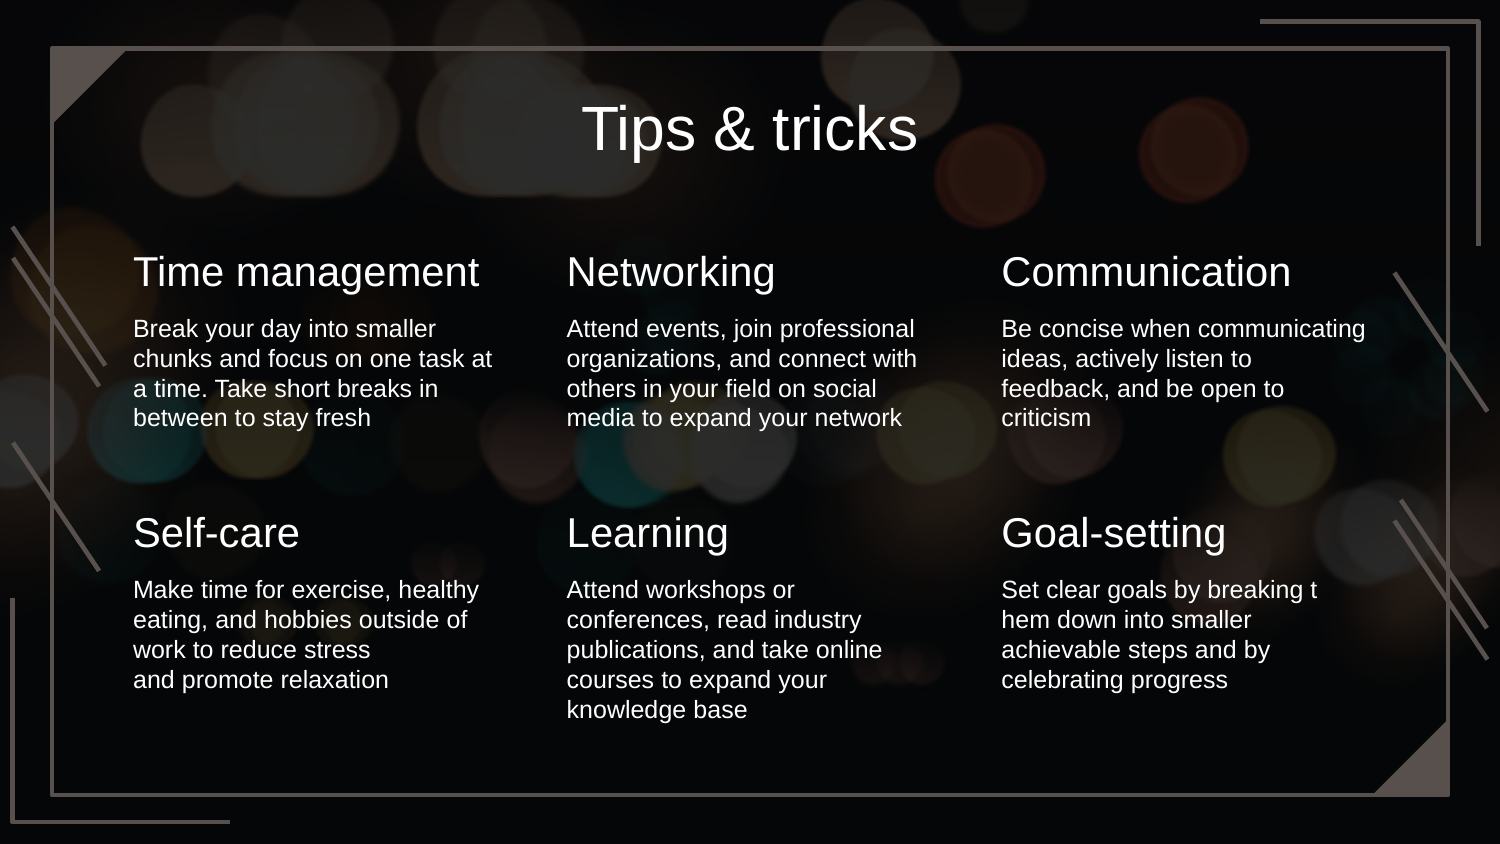

# Tips & tricks
Time management
Networking
Communication
Break your day into smaller chunks and focus on one task at a time. Take short breaks in between to stay fresh
Attend events, join professional organizations, and connect with others in your field on social media to expand your network
Be concise when communicating ideas, actively listen to feedback, and be open to criticism
Self-care
Learning
Goal-setting
Make time for exercise, healthy eating, and hobbies outside of work to reduce stress
and promote relaxation
Attend workshops or conferences, read industry publications, and take online courses to expand your knowledge base
Set clear goals by breaking t
hem down into smaller achievable steps and by celebrating progress